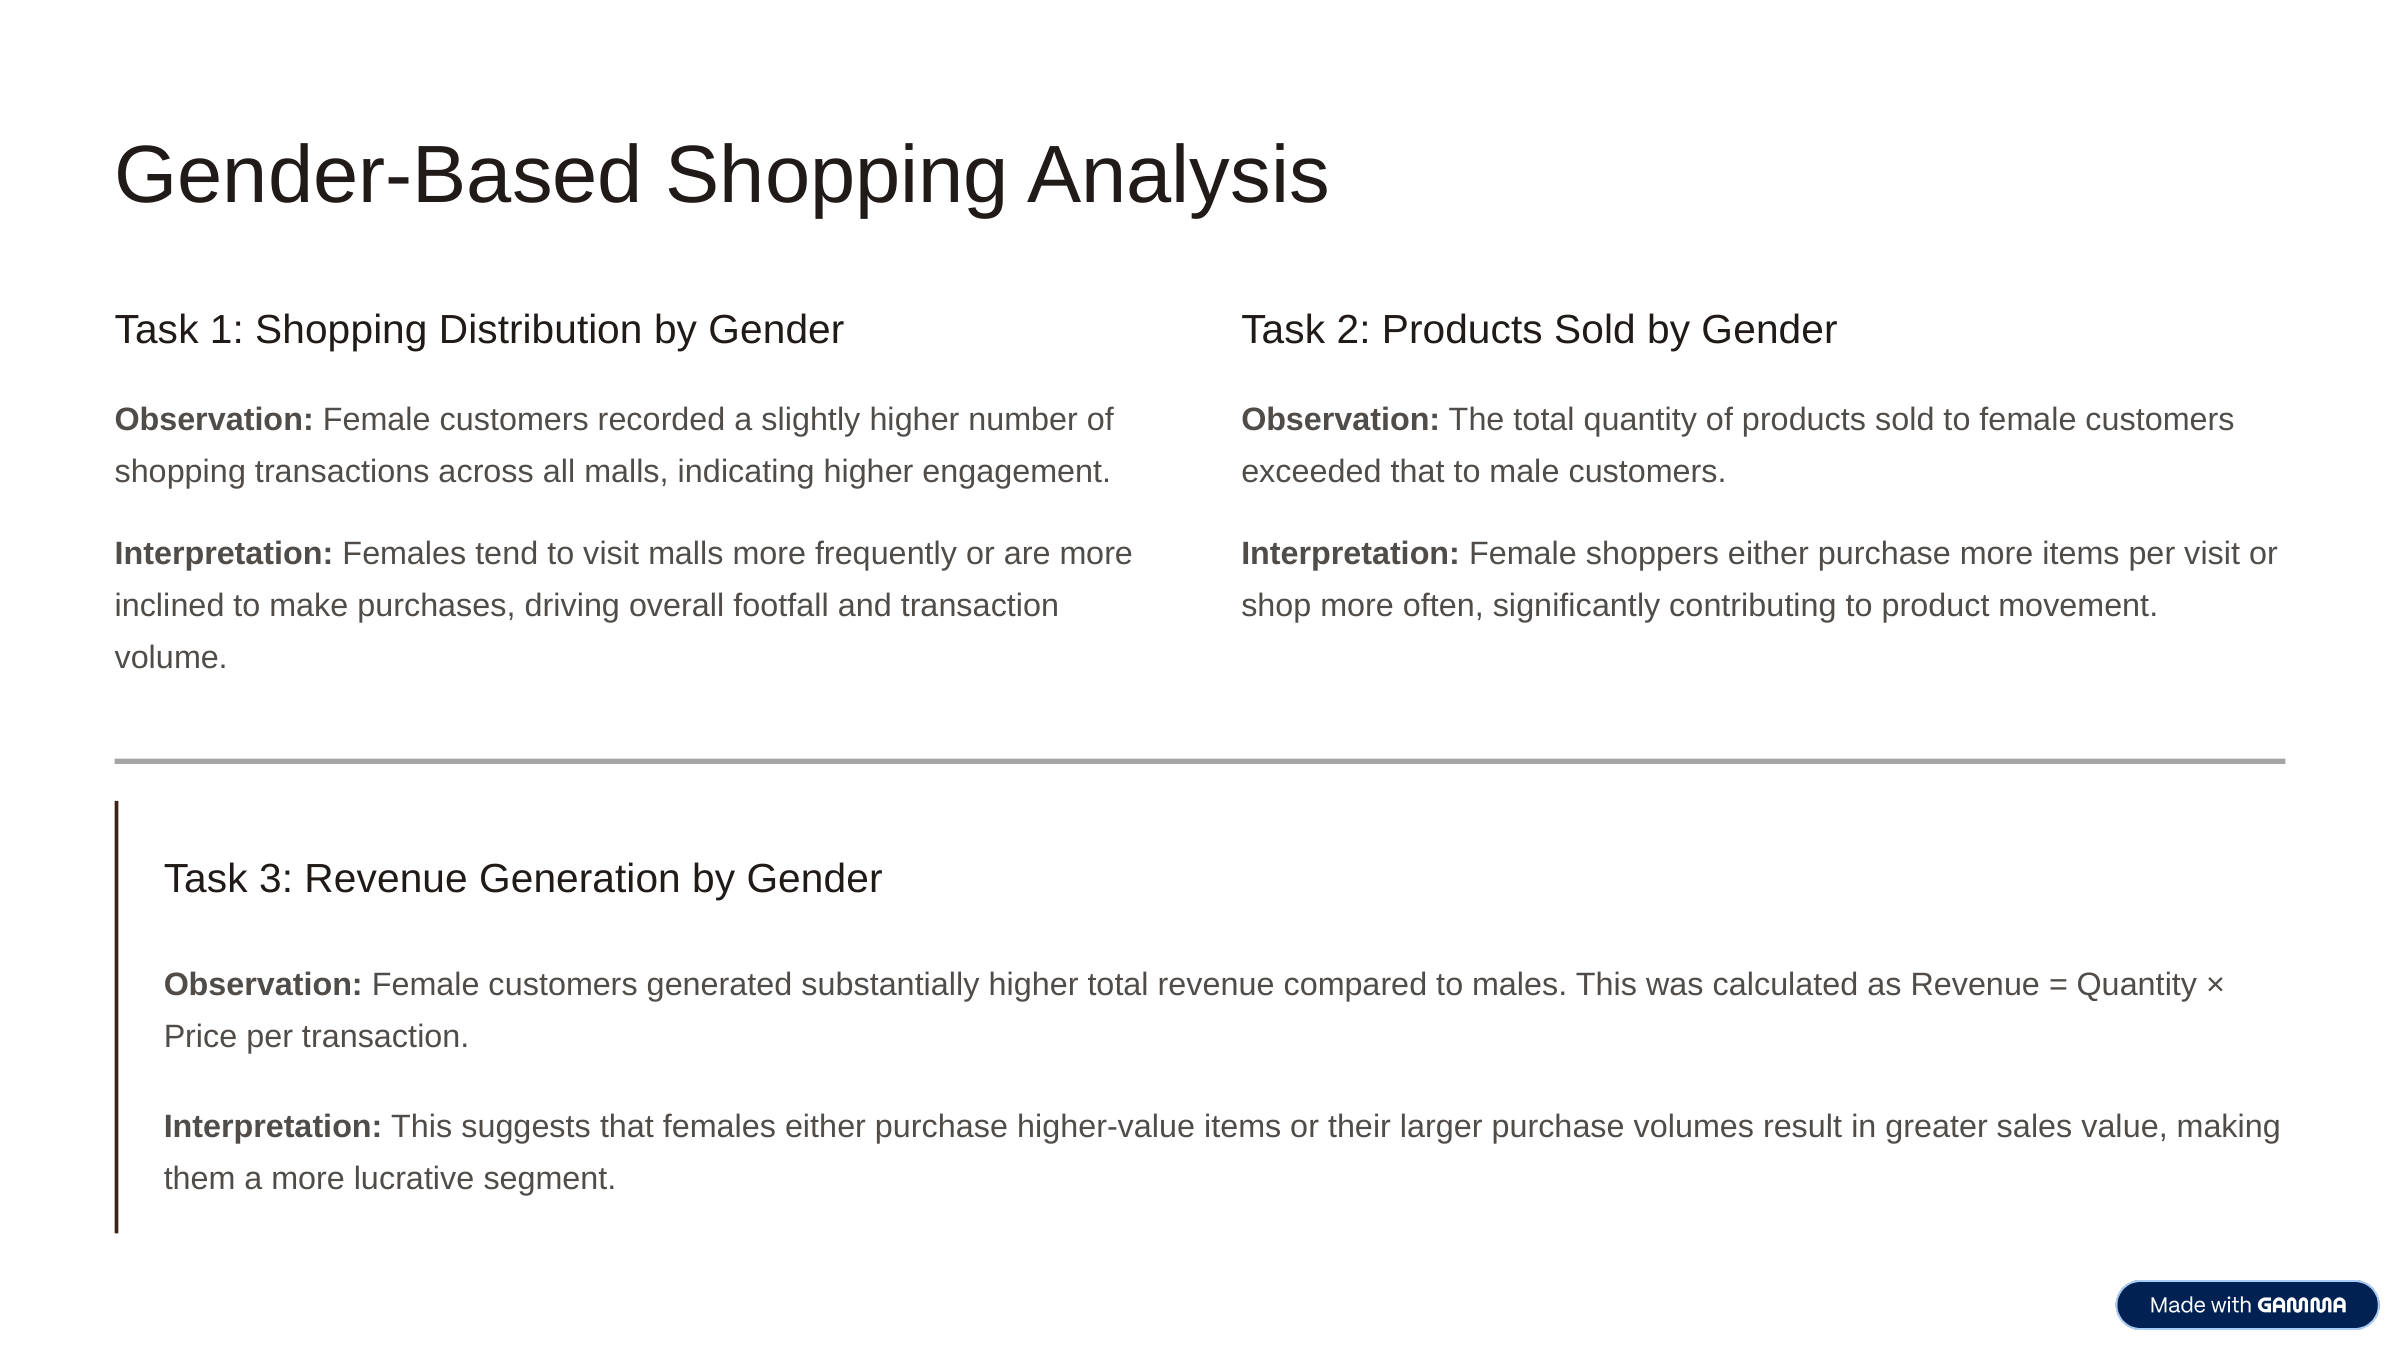

Gender-Based Shopping Analysis
Task 1: Shopping Distribution by Gender
Task 2: Products Sold by Gender
Observation: Female customers recorded a slightly higher number of shopping transactions across all malls, indicating higher engagement.
Observation: The total quantity of products sold to female customers exceeded that to male customers.
Interpretation: Females tend to visit malls more frequently or are more inclined to make purchases, driving overall footfall and transaction volume.
Interpretation: Female shoppers either purchase more items per visit or shop more often, significantly contributing to product movement.

Task 3: Revenue Generation by Gender
Observation: Female customers generated substantially higher total revenue compared to males. This was calculated as Revenue = Quantity × Price per transaction.
Interpretation: This suggests that females either purchase higher-value items or their larger purchase volumes result in greater sales value, making them a more lucrative segment.